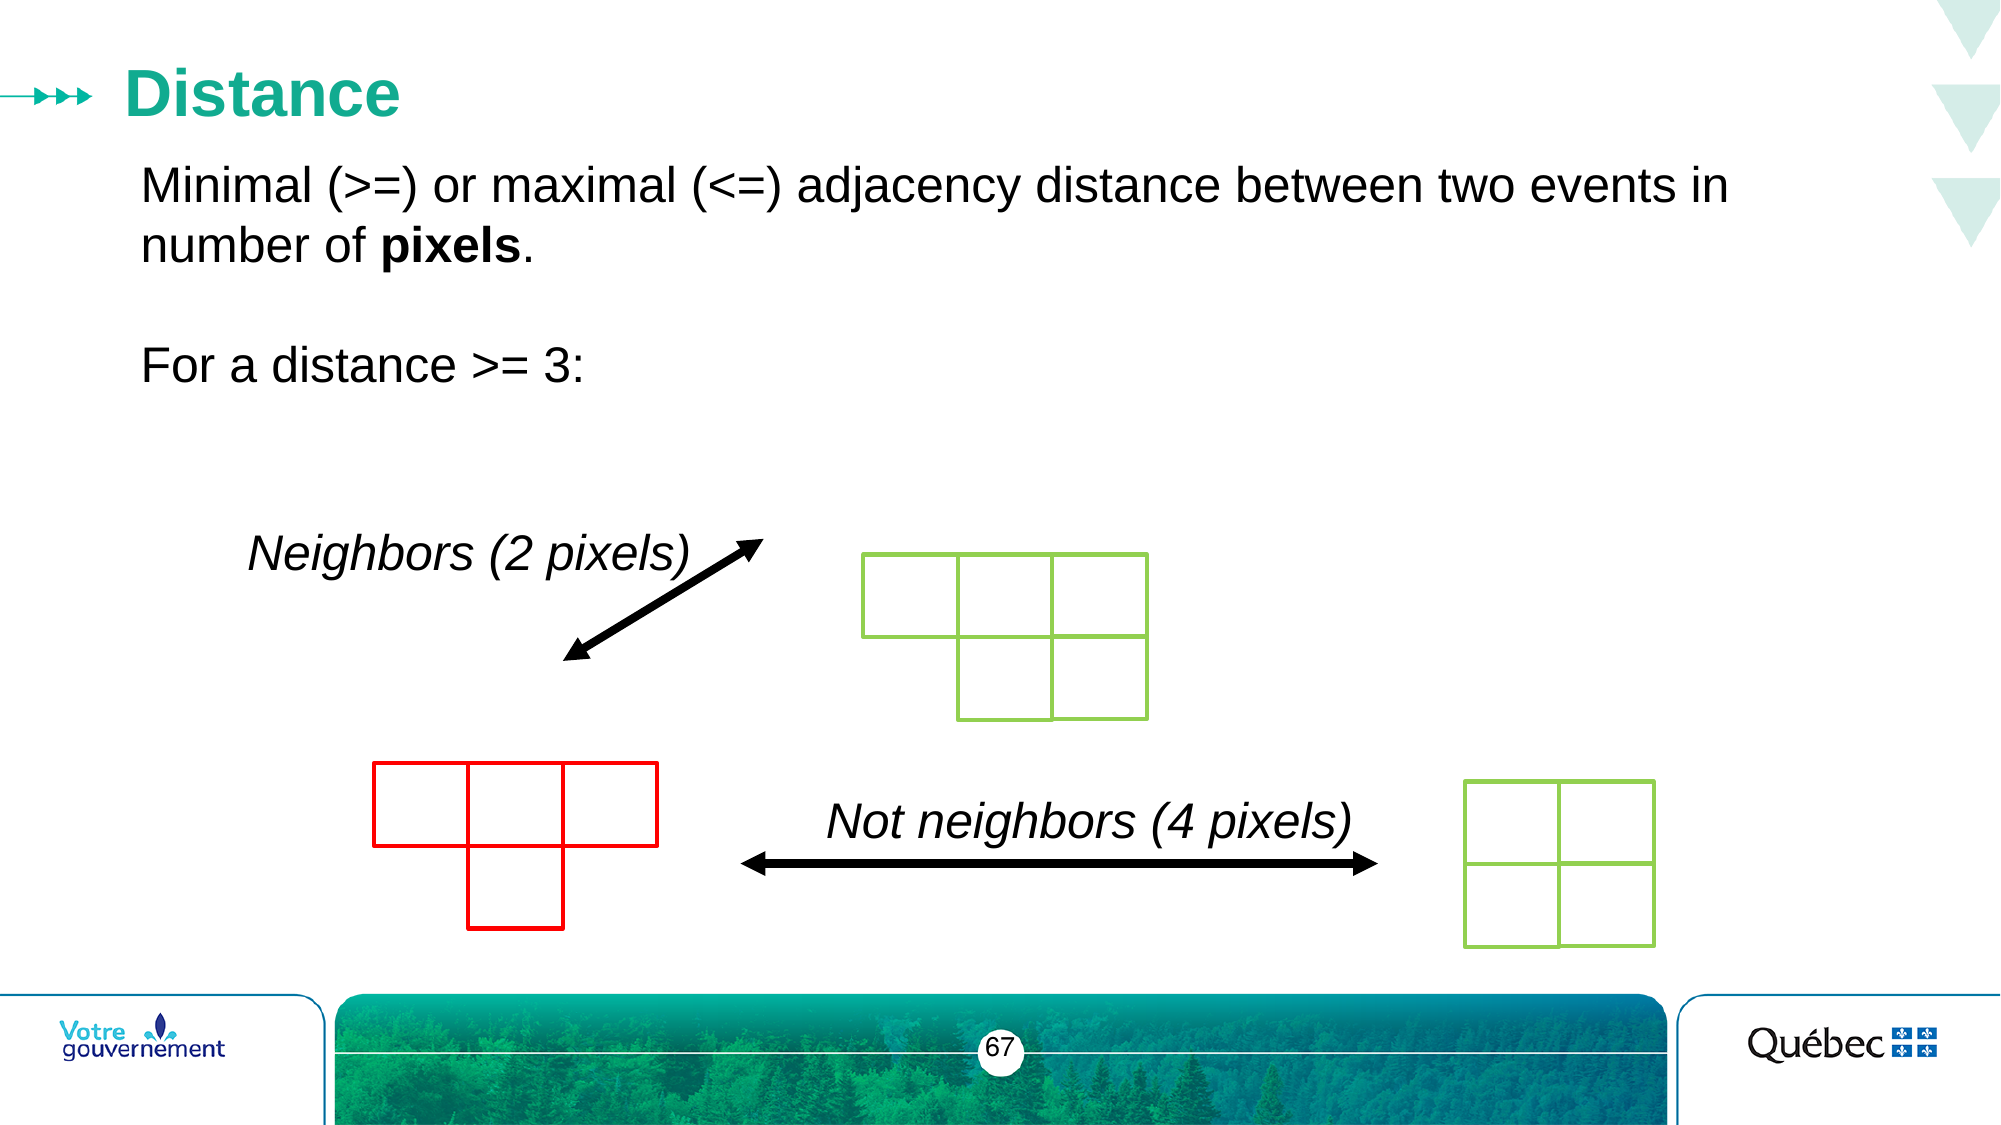

# Distance
Minimal (>=) or maximal (<=) adjacency distance between two events in number of pixels.

For a distance >= 3:

Neighbors (2 pixels)

Not neighbors (4 pixels)

67